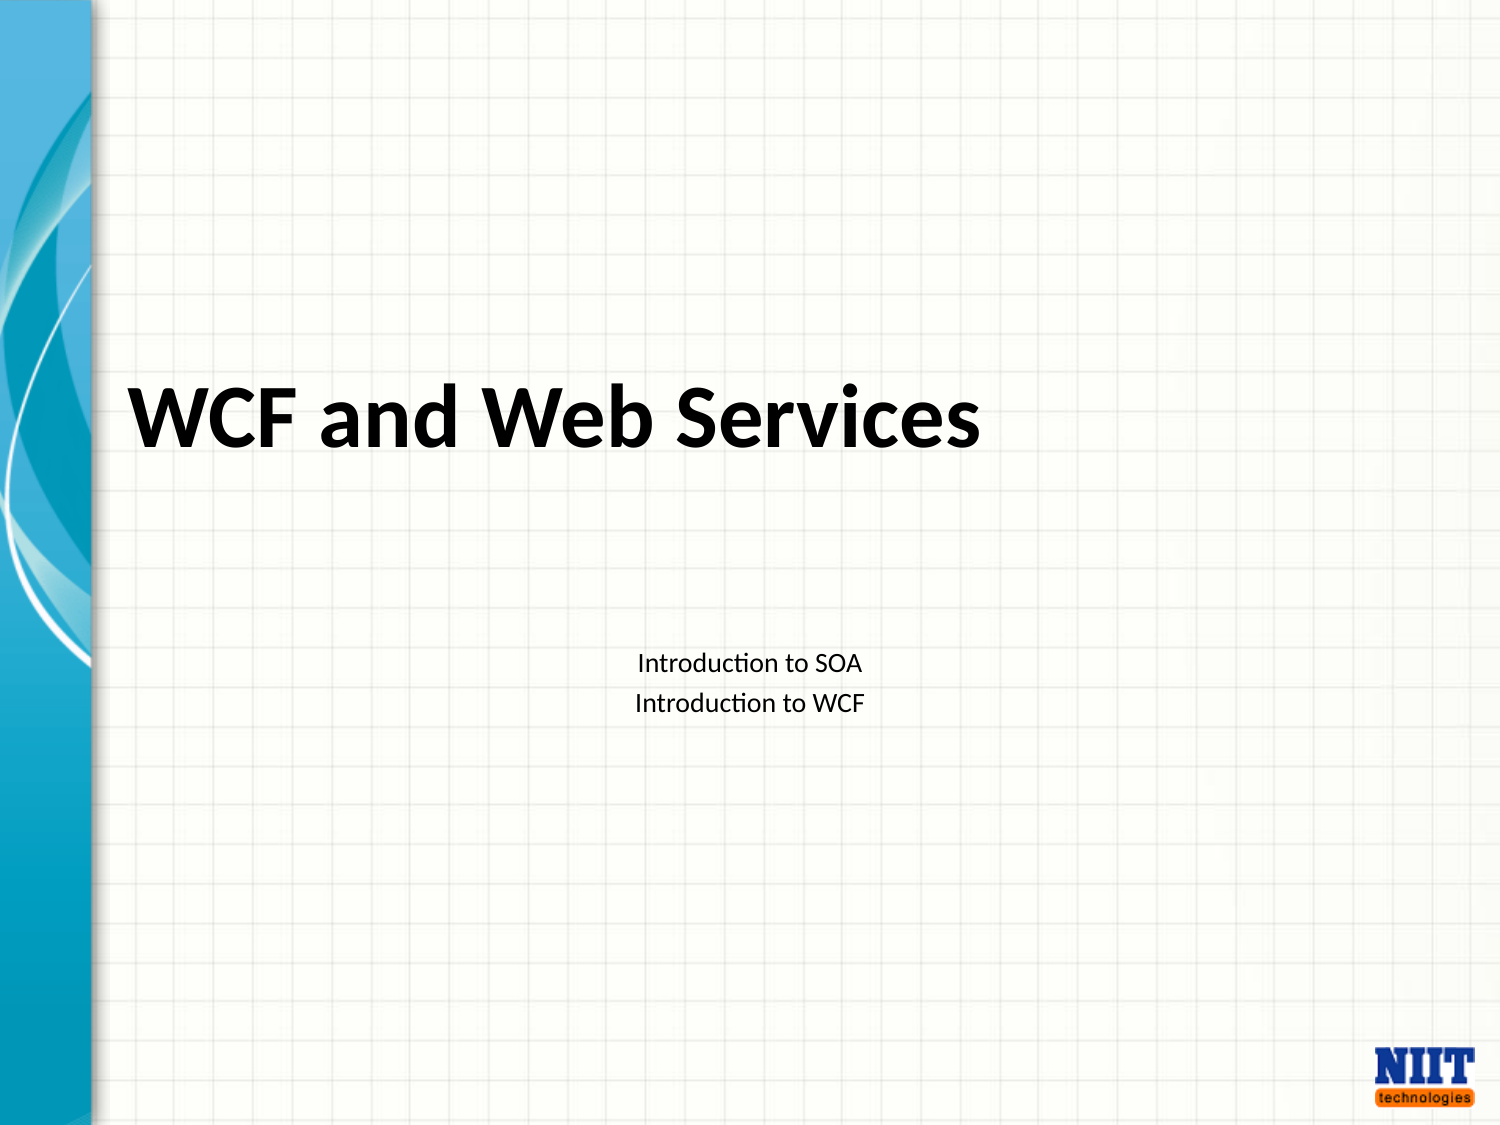

# WCF and Web Services
Introduction to SOA
Introduction to WCF